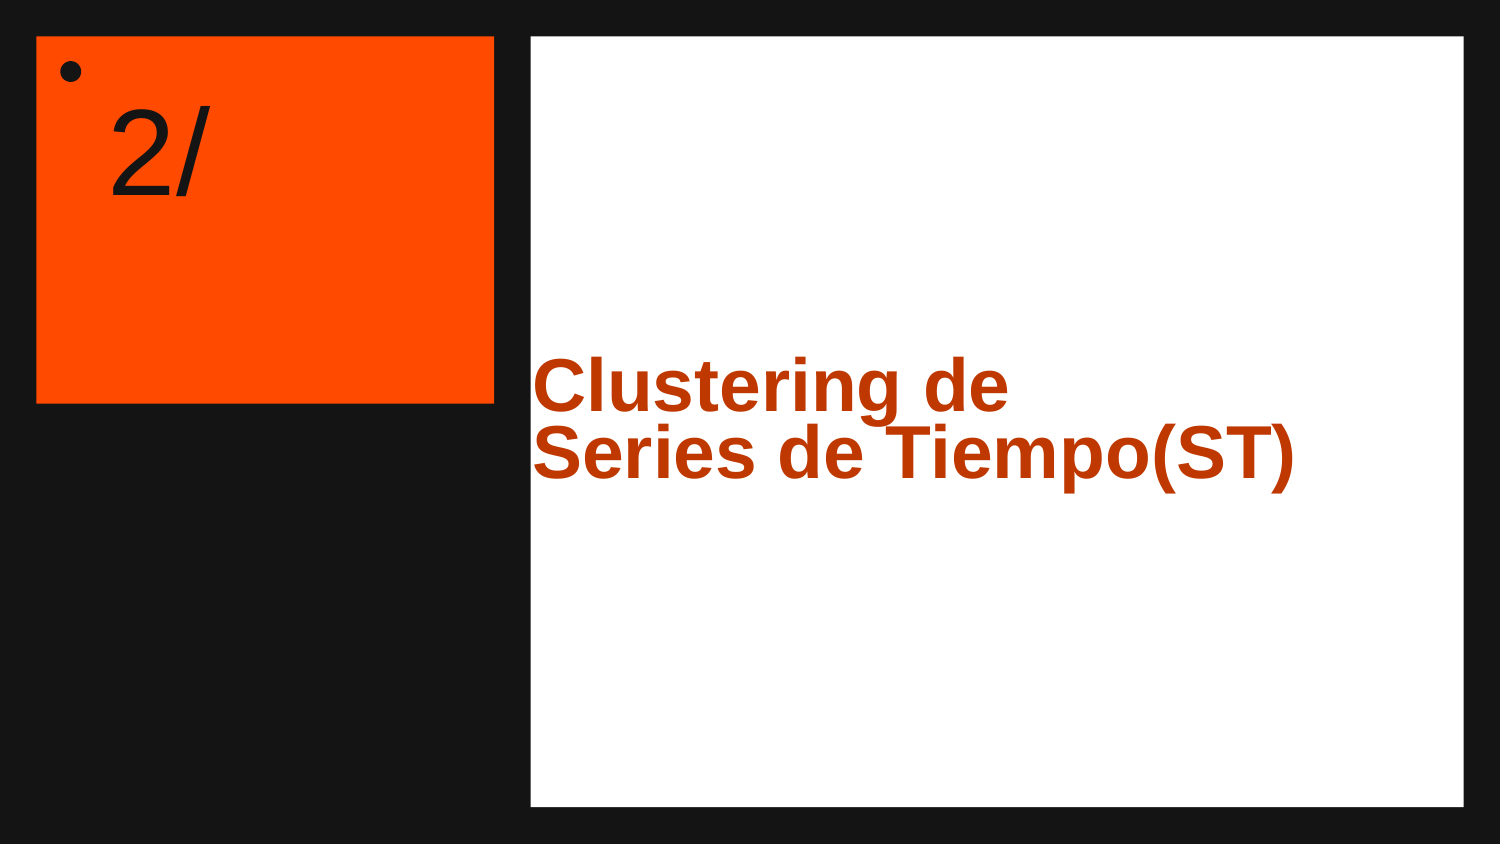

2/

# Clustering de Series de Tiempo(ST)